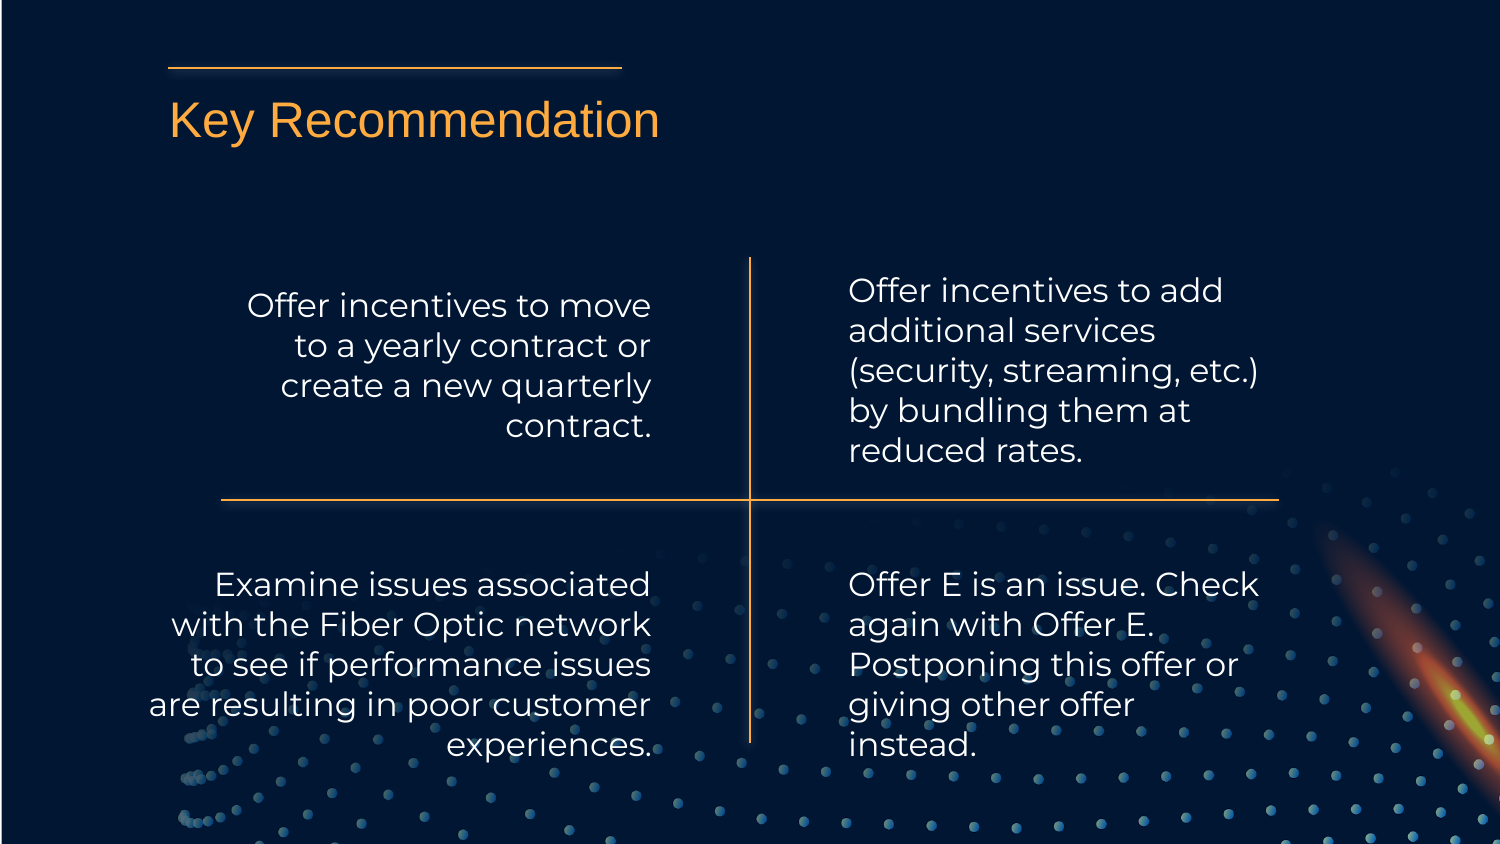

# Key Recommendation
Offer incentives to add additional services (security, streaming, etc.) by bundling them at reduced rates.
Offer incentives to move to a yearly contract or create a new quarterly contract.
Examine issues associated with the Fiber Optic network to see if performance issues are resulting in poor customer experiences.
Offer E is an issue. Check again with Offer E. Postponing this offer or giving other offer instead.